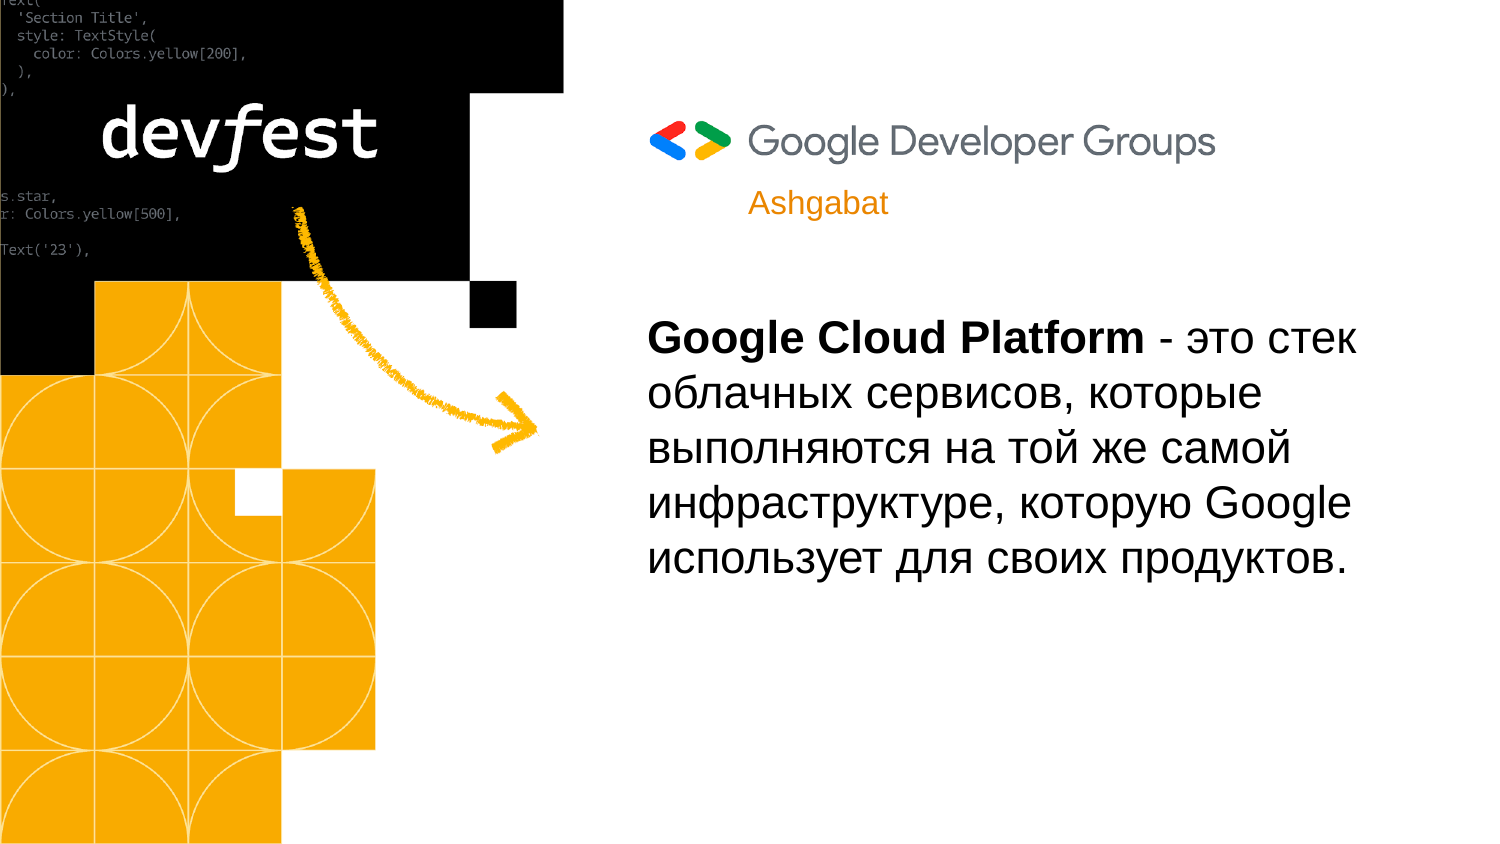

Ashgabat
# Google Cloud Platform - это стек облачных сервисов, которые выполняются на той же самой инфраструктуре, которую Google использует для своих продуктов.